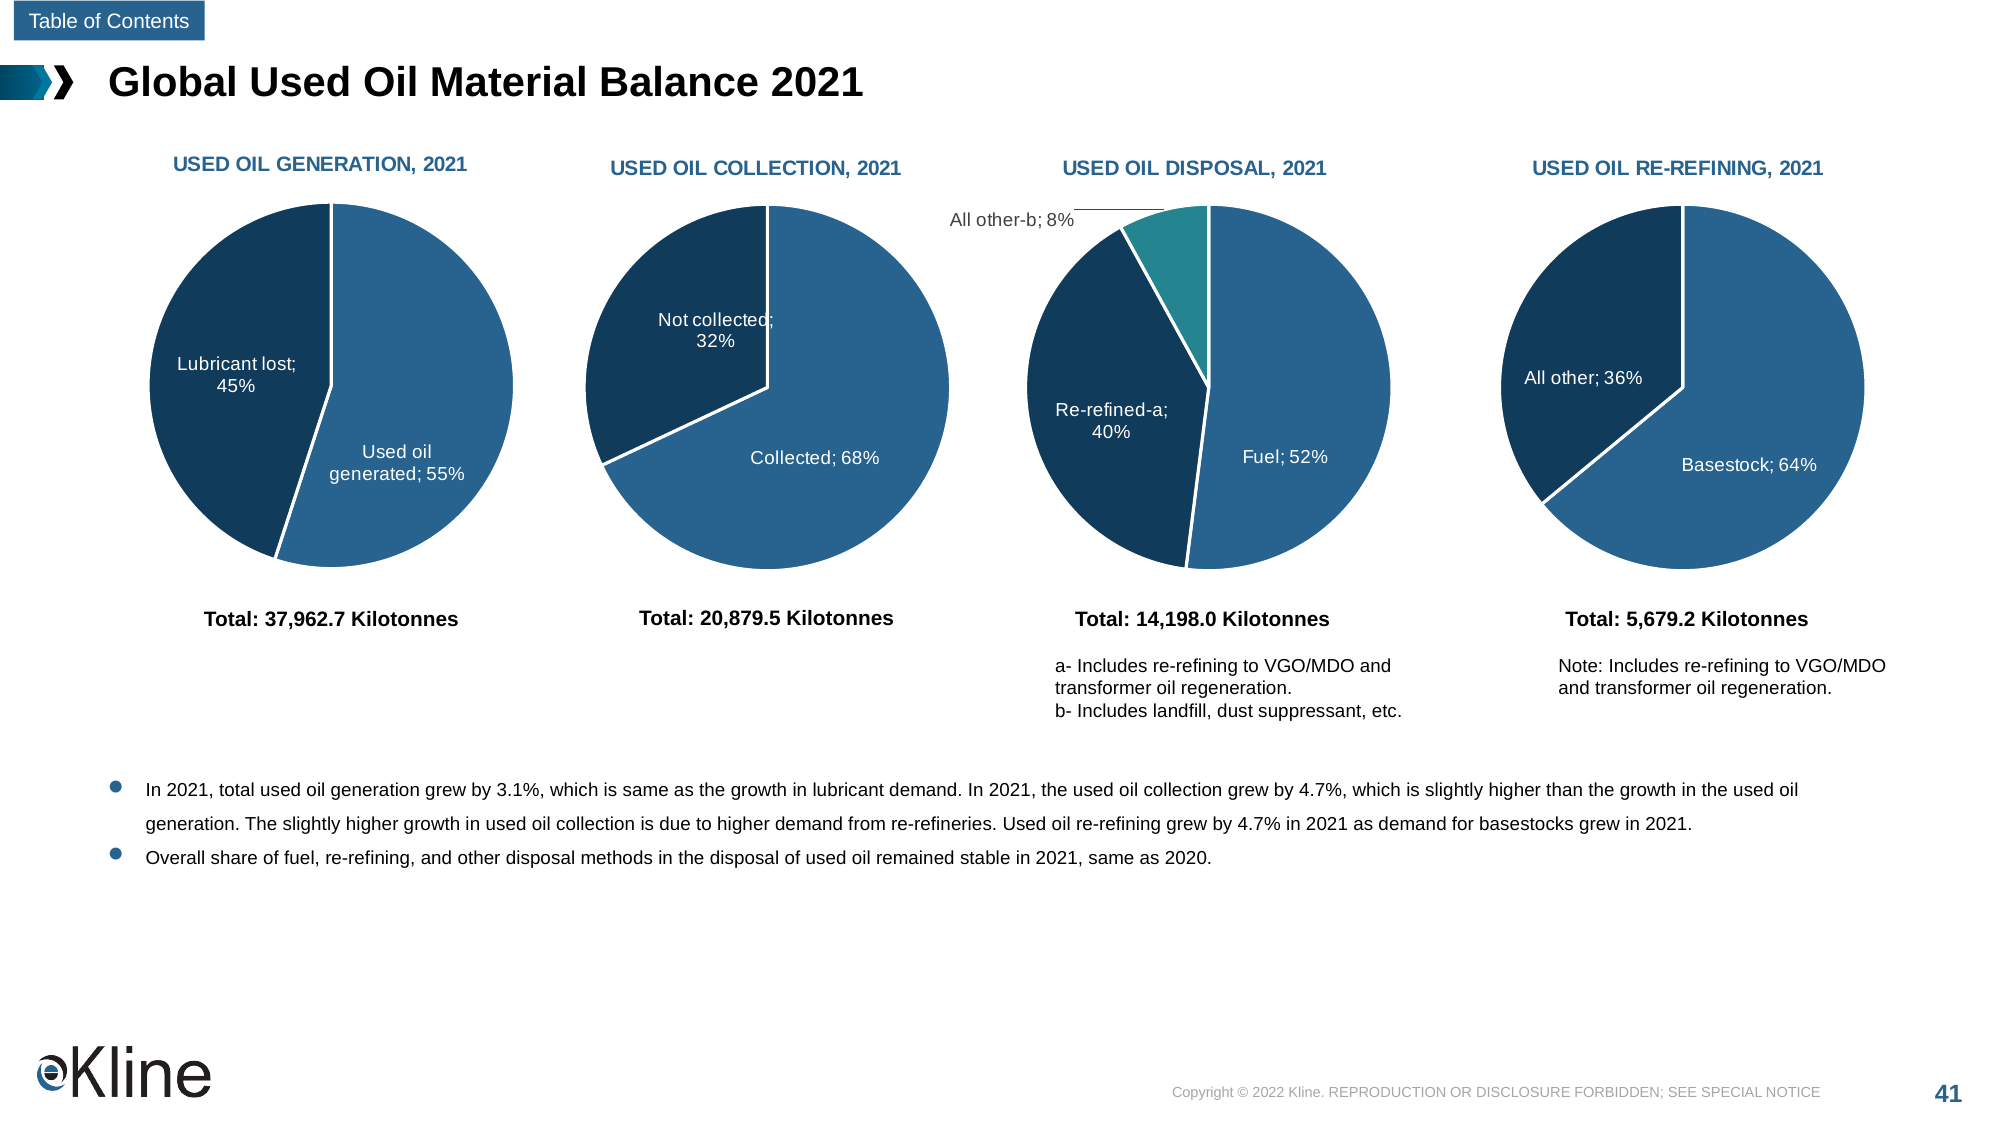

# Global Used Oil Material Balance 2021

### Chart: USED OIL GENERATION, 2021

| Category | Sales |
|---|---|
| Used oil generated | 0.55 |
| Lubricant lost | 0.45 |

### Chart: USED OIL COLLECTION, 2021

| Category | Sales |
|---|---|
| Collected | 0.68 |
| Not collected | 0.32 |

### Chart: USED OIL DISPOSAL, 2021

| Category | Sales |
|---|---|
| Fuel | 0.52 |
| Re-refined-a | 0.4 |
| All other-b | 0.08 |

### Chart: USED OIL RE-REFINING, 2021

| Category | Sales |
|---|---|
| Basestock | 0.64 |
| All other | 0.36 |
Total: 20,879.5 Kilotonnes
Total: 37,962.7 Kilotonnes
Total: 14,198.0 Kilotonnes
Total: 5,679.2 Kilotonnes
a- Includes re-refining to VGO/MDO and transformer oil regeneration.
b- Includes landfill, dust suppressant, etc.
Note: Includes re-refining to VGO/MDO and transformer oil regeneration.
In 2021, total used oil generation grew by 3.1%, which is same as the growth in lubricant demand. In 2021, the used oil collection grew by 4.7%, which is slightly higher than the growth in the used oil generation. The slightly higher growth in used oil collection is due to higher demand from re-refineries. Used oil re-refining grew by 4.7% in 2021 as demand for basestocks grew in 2021.
Overall share of fuel, re-refining, and other disposal methods in the disposal of used oil remained stable in 2021, same as 2020.